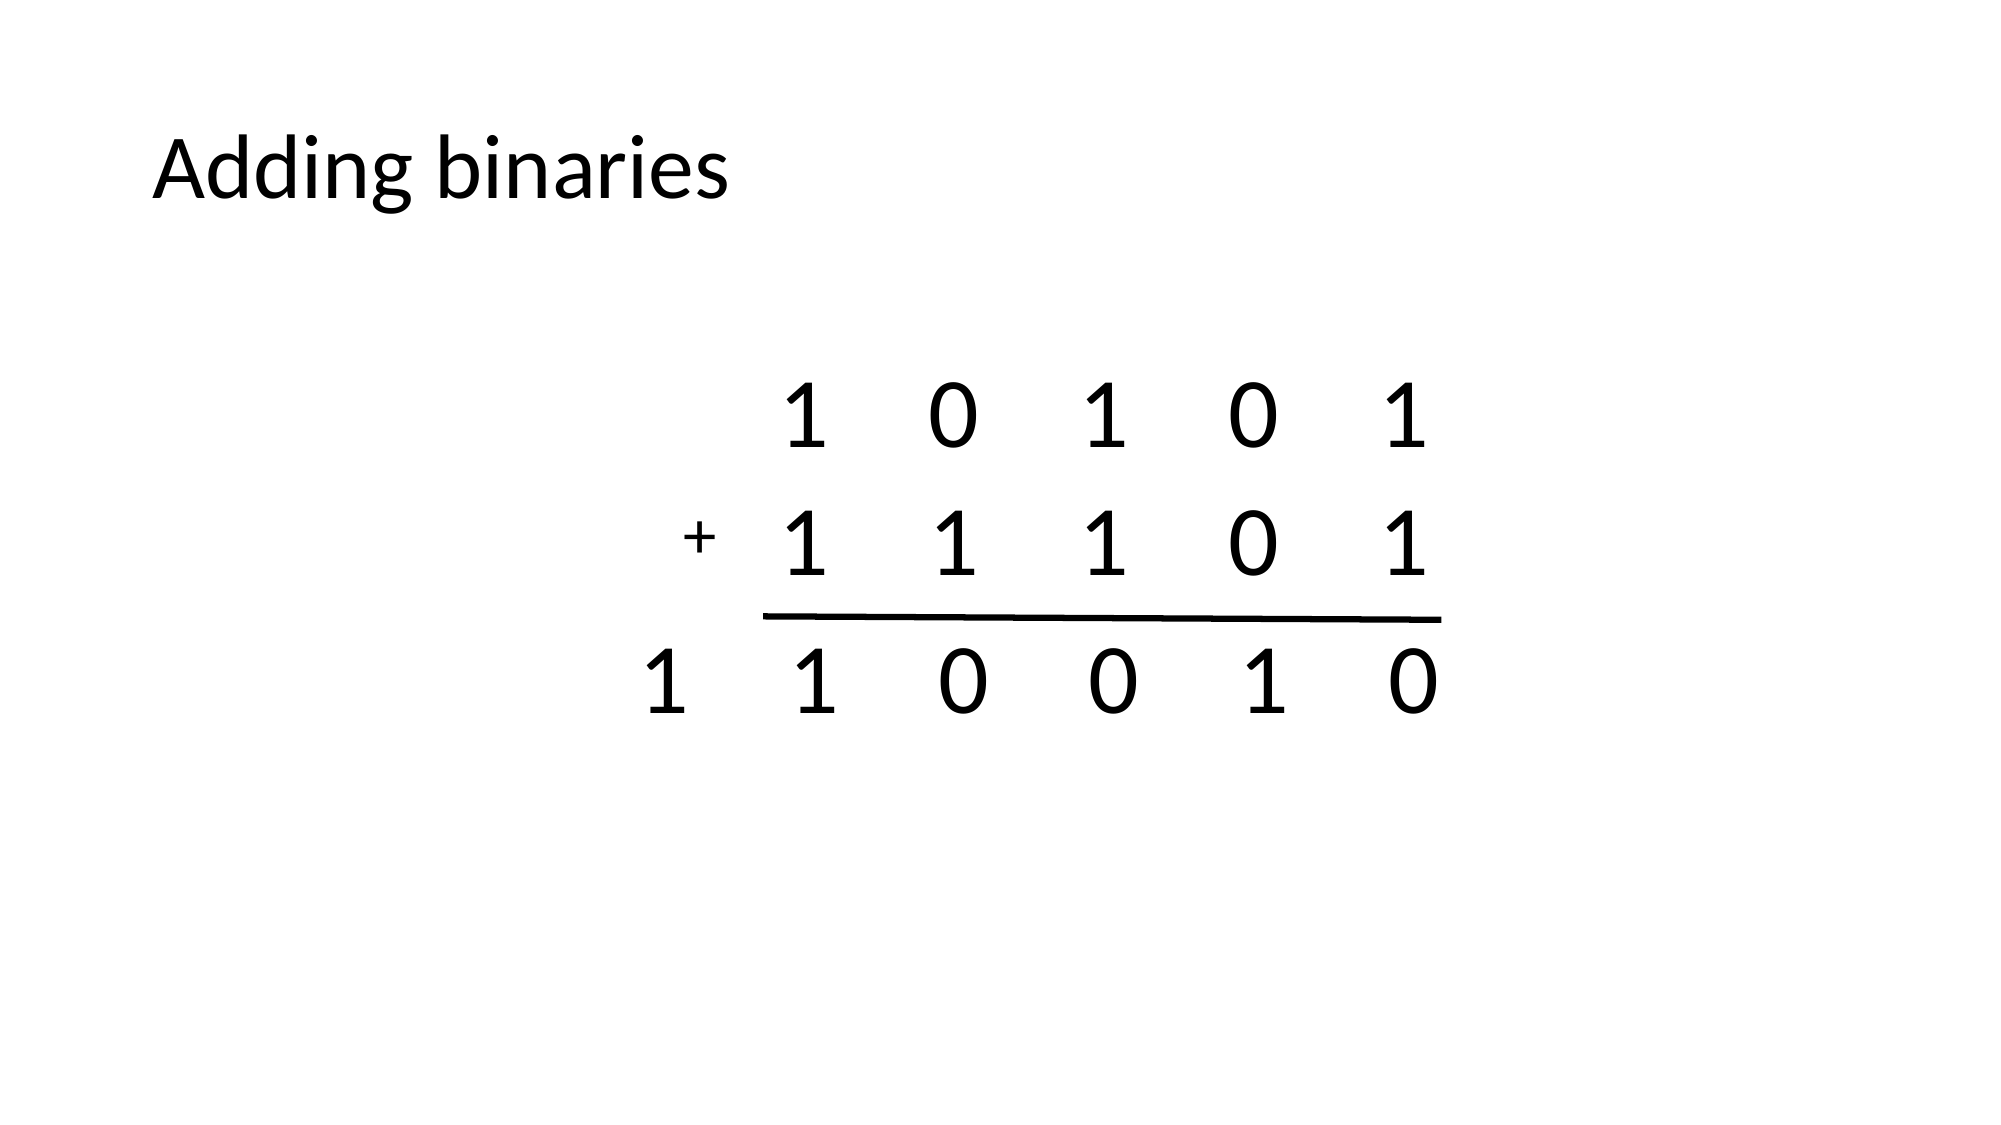

# Adding binaries
0	1	0	1
1	1	1	0	1
+
1	1	0	0	1	0